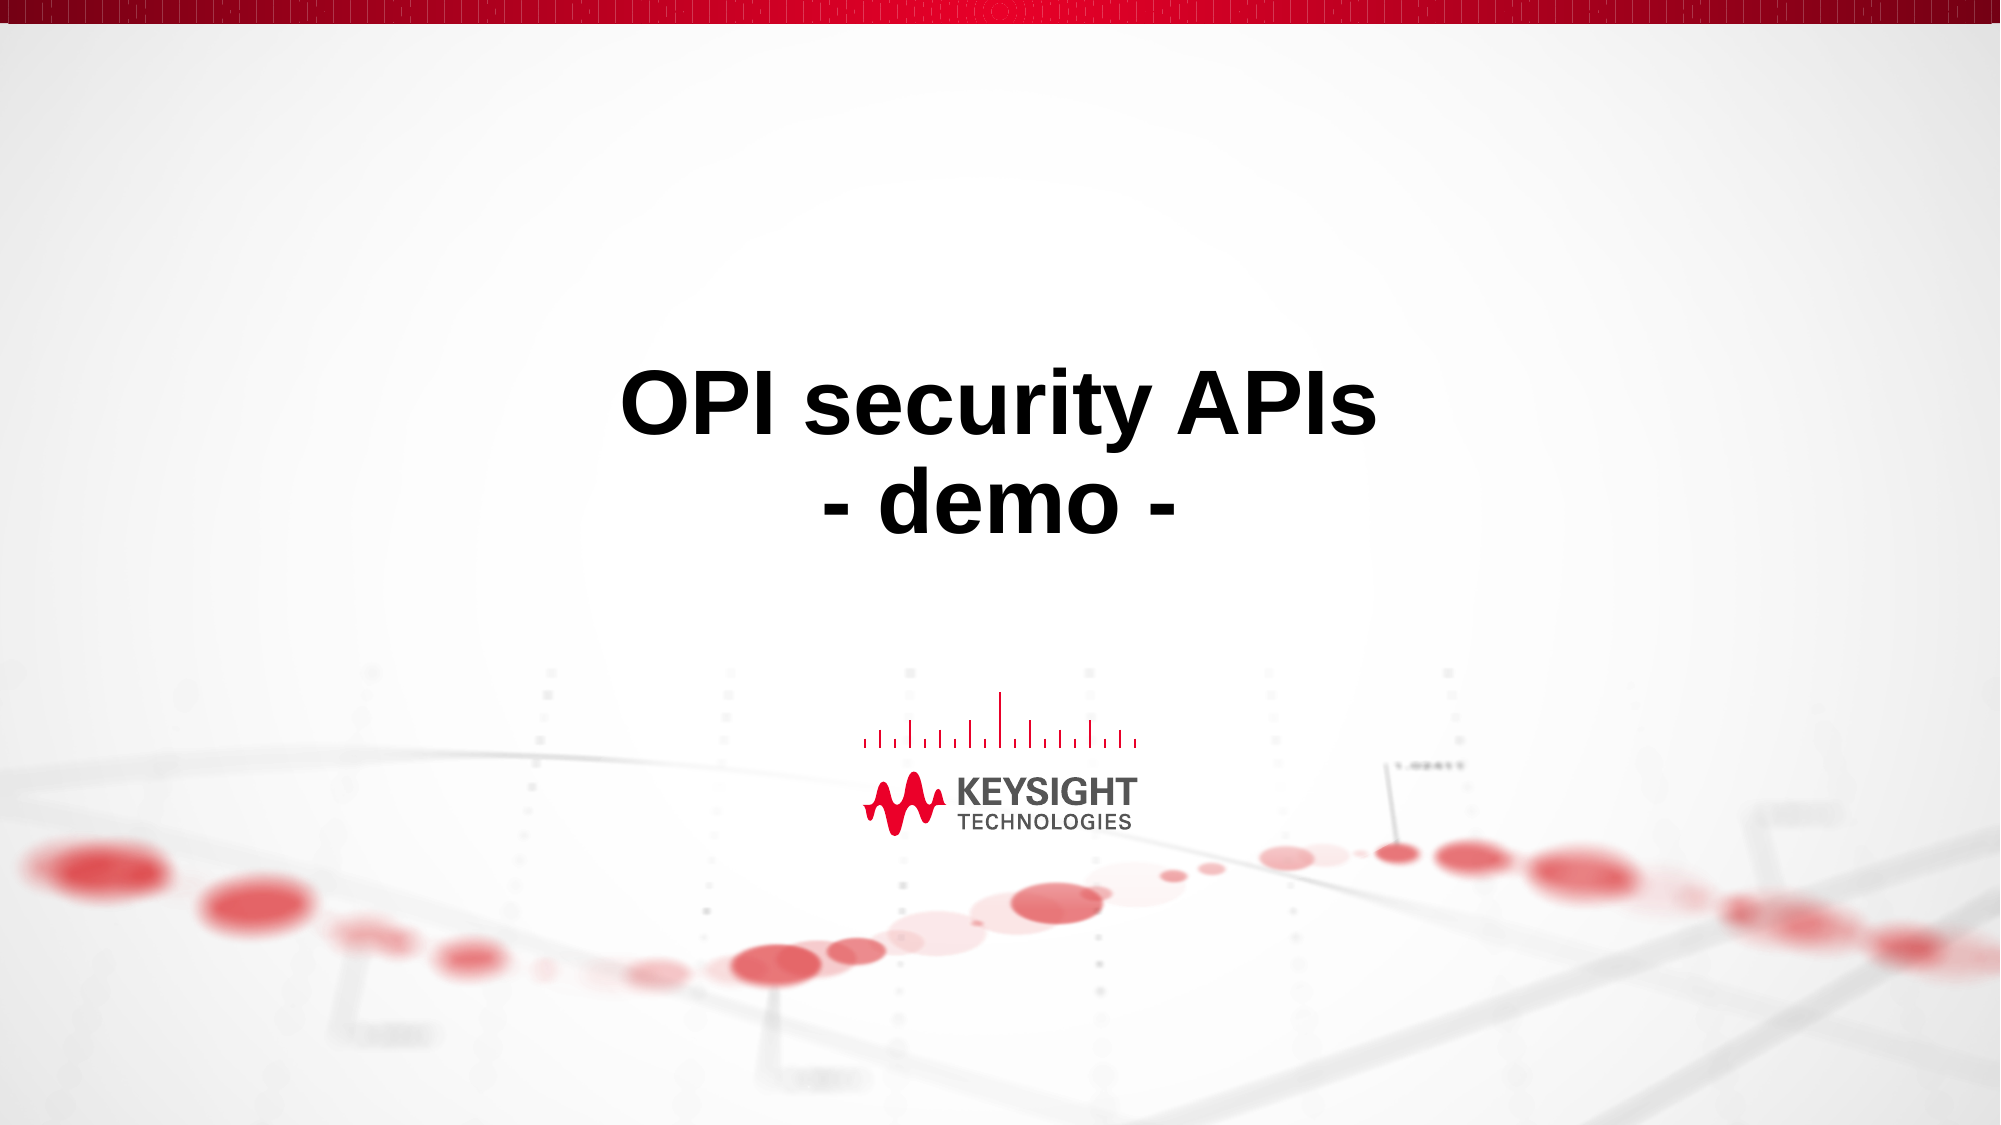

# OPI security APIs - demo -